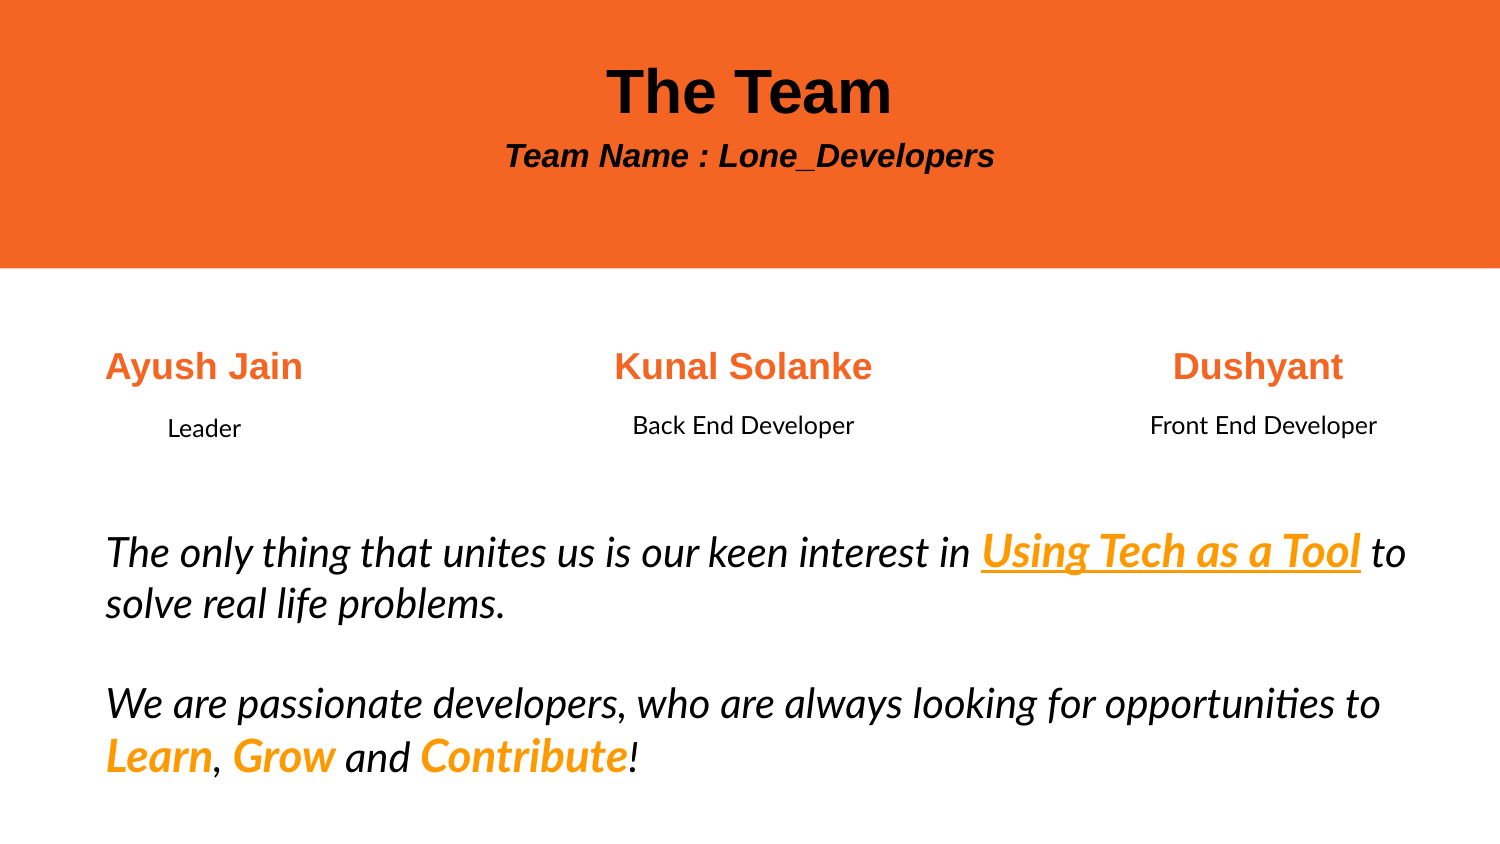

The Team
Team Name : Lone_Developers
Ayush Jain
Kunal Solanke
Dushyant
Back End Developer
Front End Developer
Leader

The only thing that unites us is our keen interest in Using Tech as a Tool to solve real life problems.

We are passionate developers, who are always looking for opportunities to Learn, Grow and Contribute!